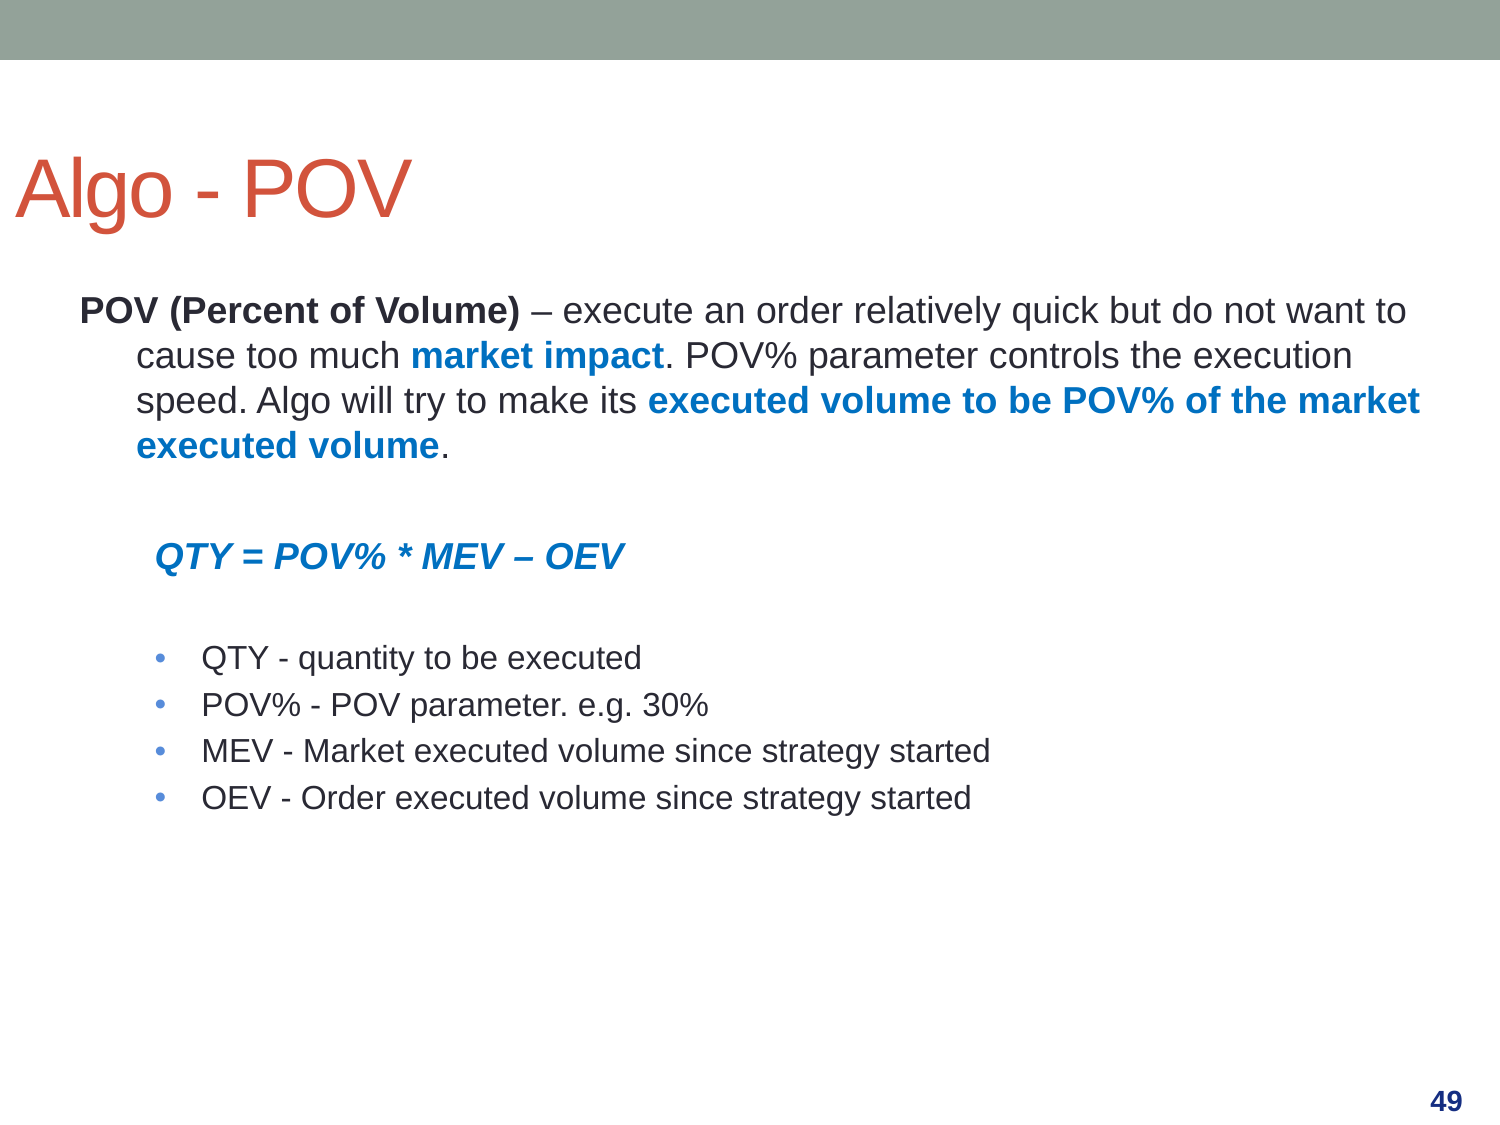

Algo - POV
POV (Percent of Volume) – execute an order relatively quick but do not want to cause too much market impact. POV% parameter controls the execution speed. Algo will try to make its executed volume to be POV% of the market executed volume.

QTY = POV% * MEV – OEV

QTY - quantity to be executed
POV% - POV parameter. e.g. 30%
MEV - Market executed volume since strategy started
OEV - Order executed volume since strategy started

49